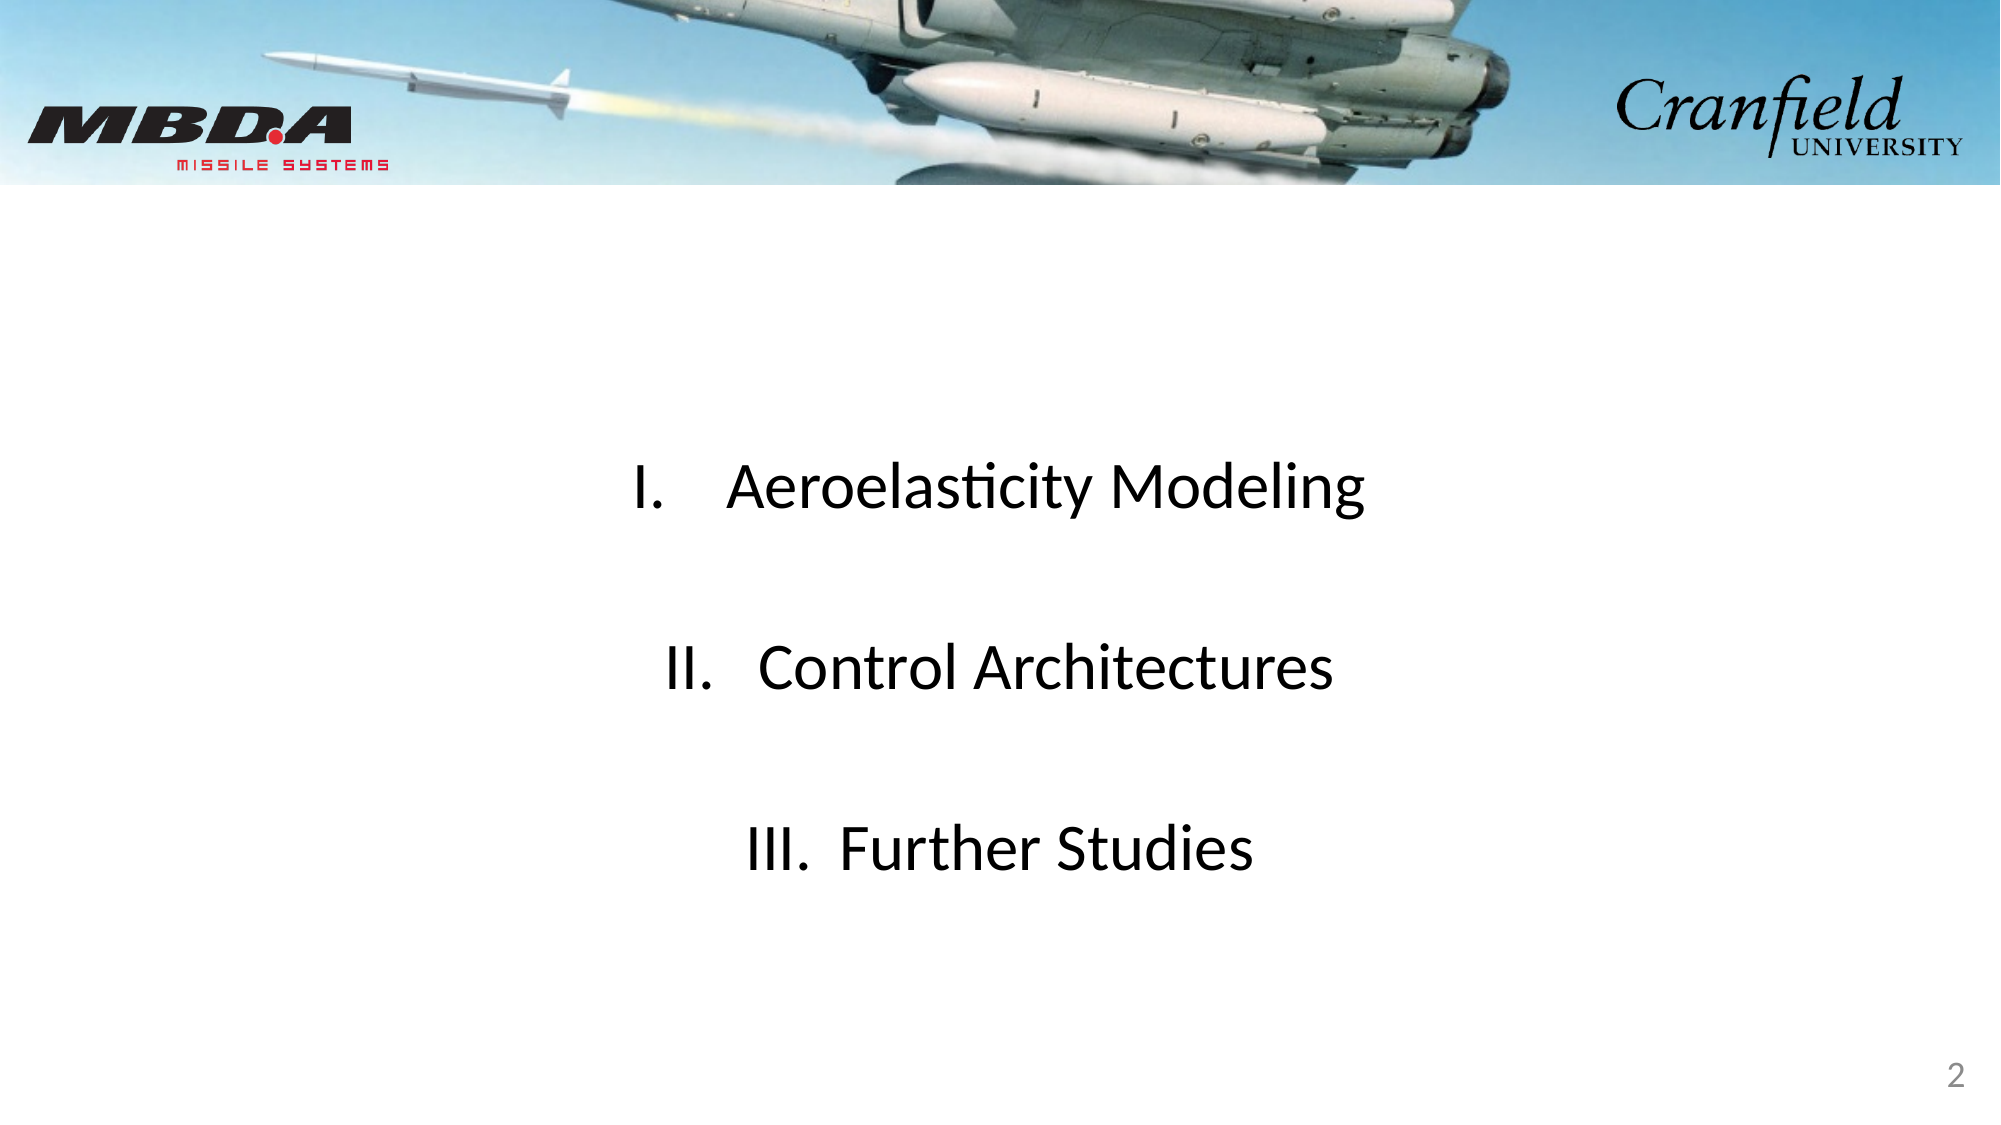

Aeroelasticity Modeling
Control Architectures
Further Studies
2